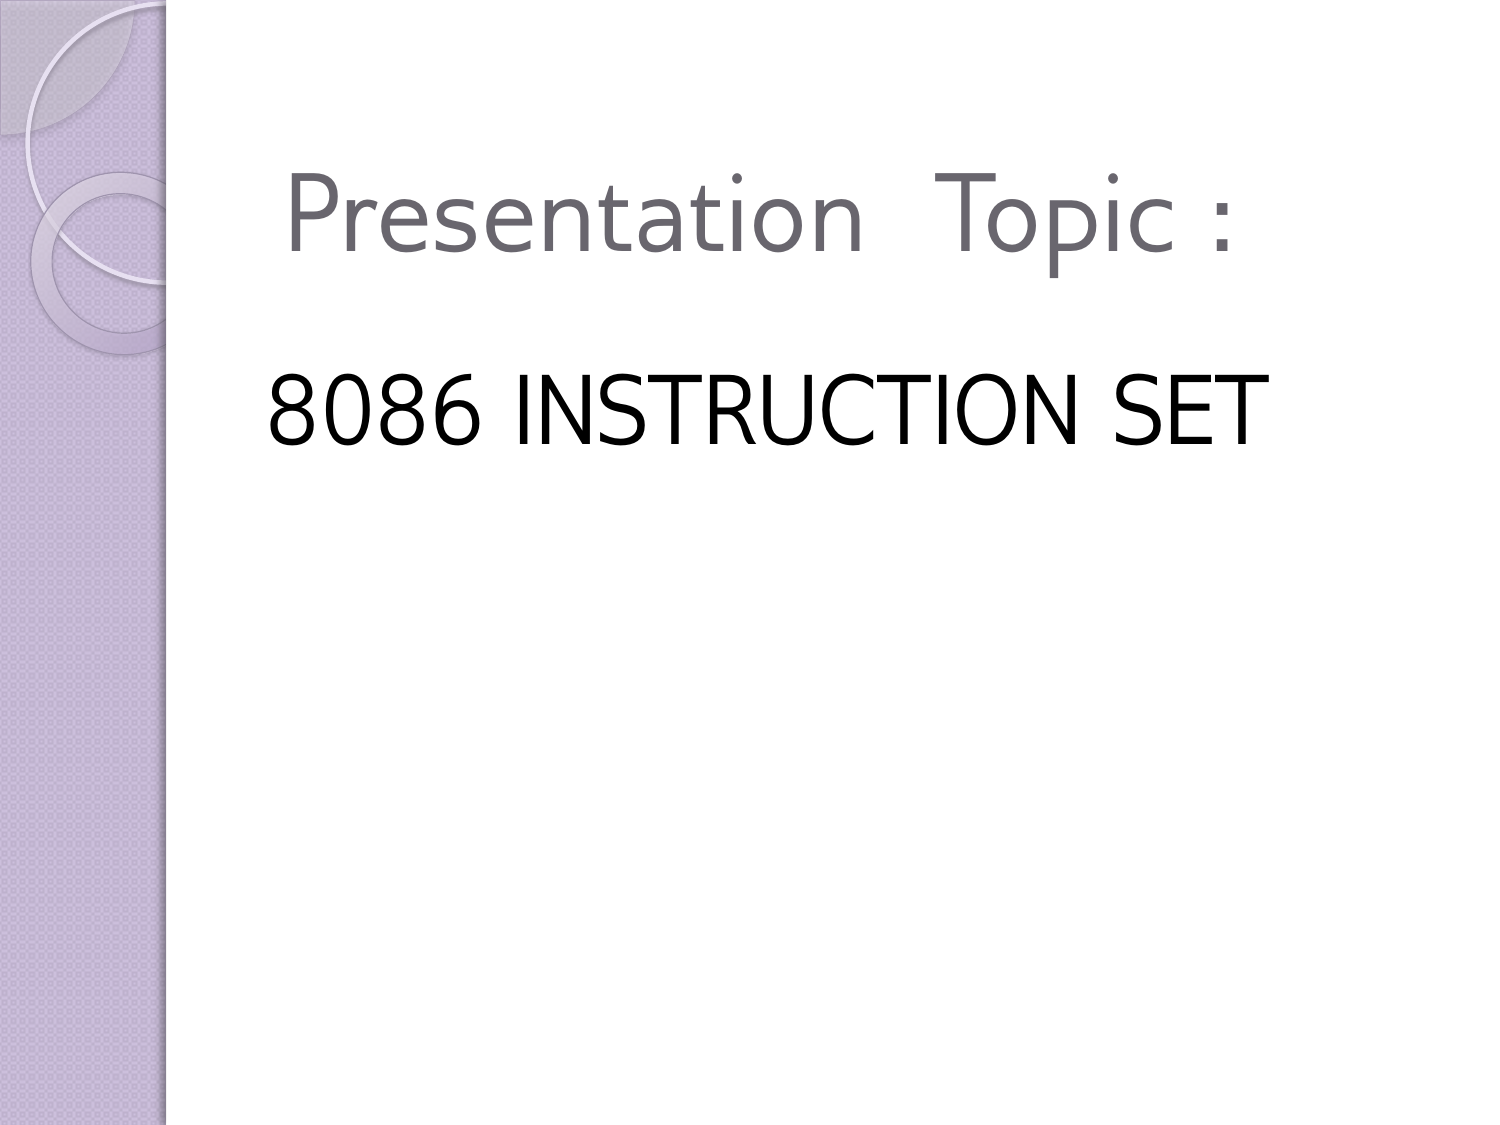

# Presentation  Topic :
8086 INSTRUCTION SET